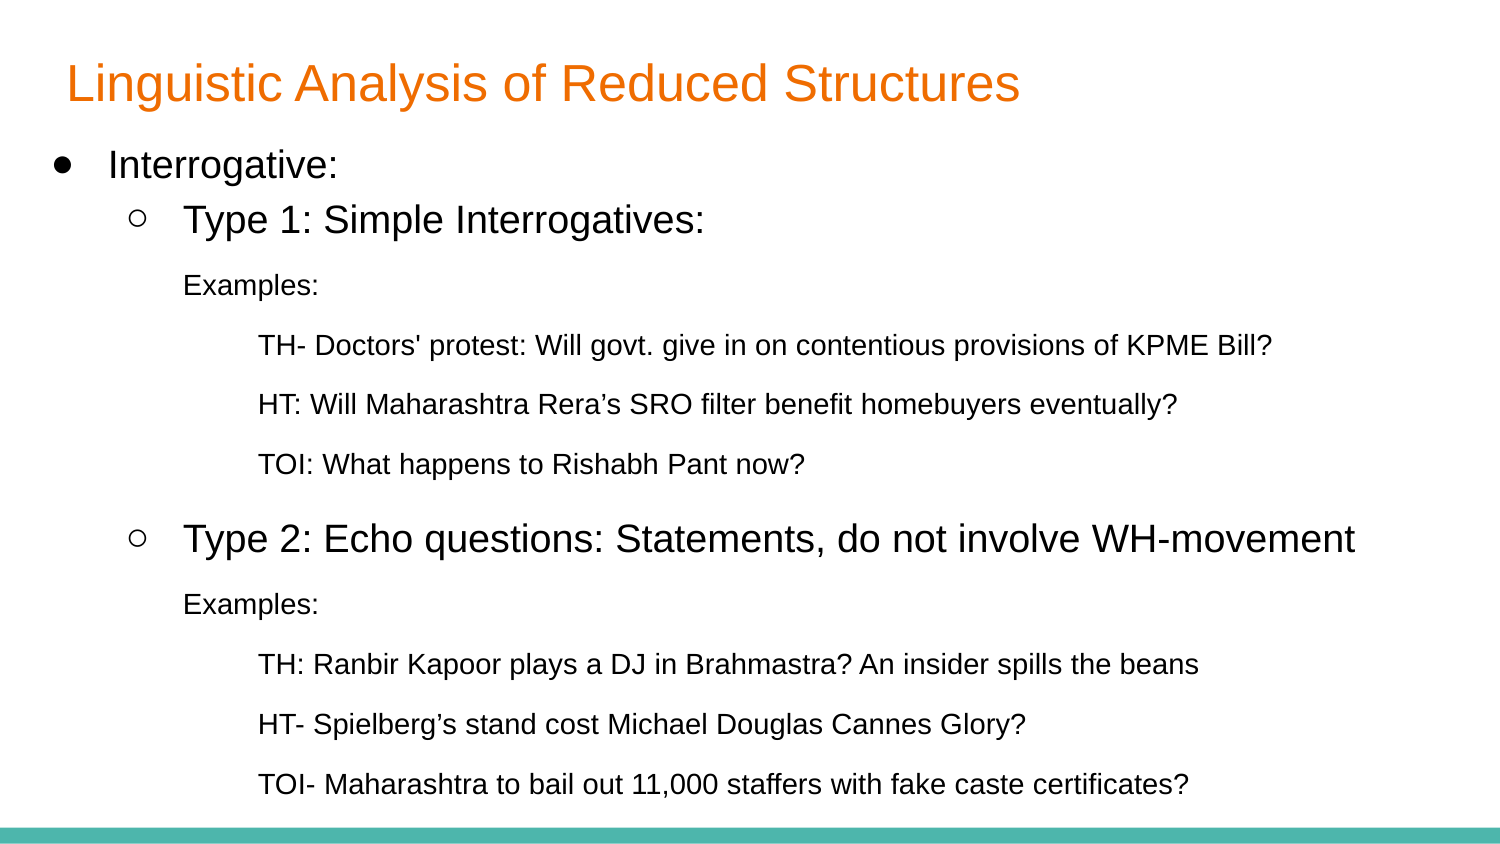

# Linguistic Analysis of Reduced Structures

Interrogative:
Type 1: Simple Interrogatives:
Examples:
TH- Doctors' protest: Will govt. give in on contentious provisions of KPME Bill?
HT: Will Maharashtra Rera’s SRO filter benefit homebuyers eventually?
TOI: What happens to Rishabh Pant now?
Type 2: Echo questions: Statements, do not involve WH-movement
Examples:
TH: Ranbir Kapoor plays a DJ in Brahmastra? An insider spills the beans
HT- Spielberg’s stand cost Michael Douglas Cannes Glory?
TOI- Maharashtra to bail out 11,000 staffers with fake caste certificates?